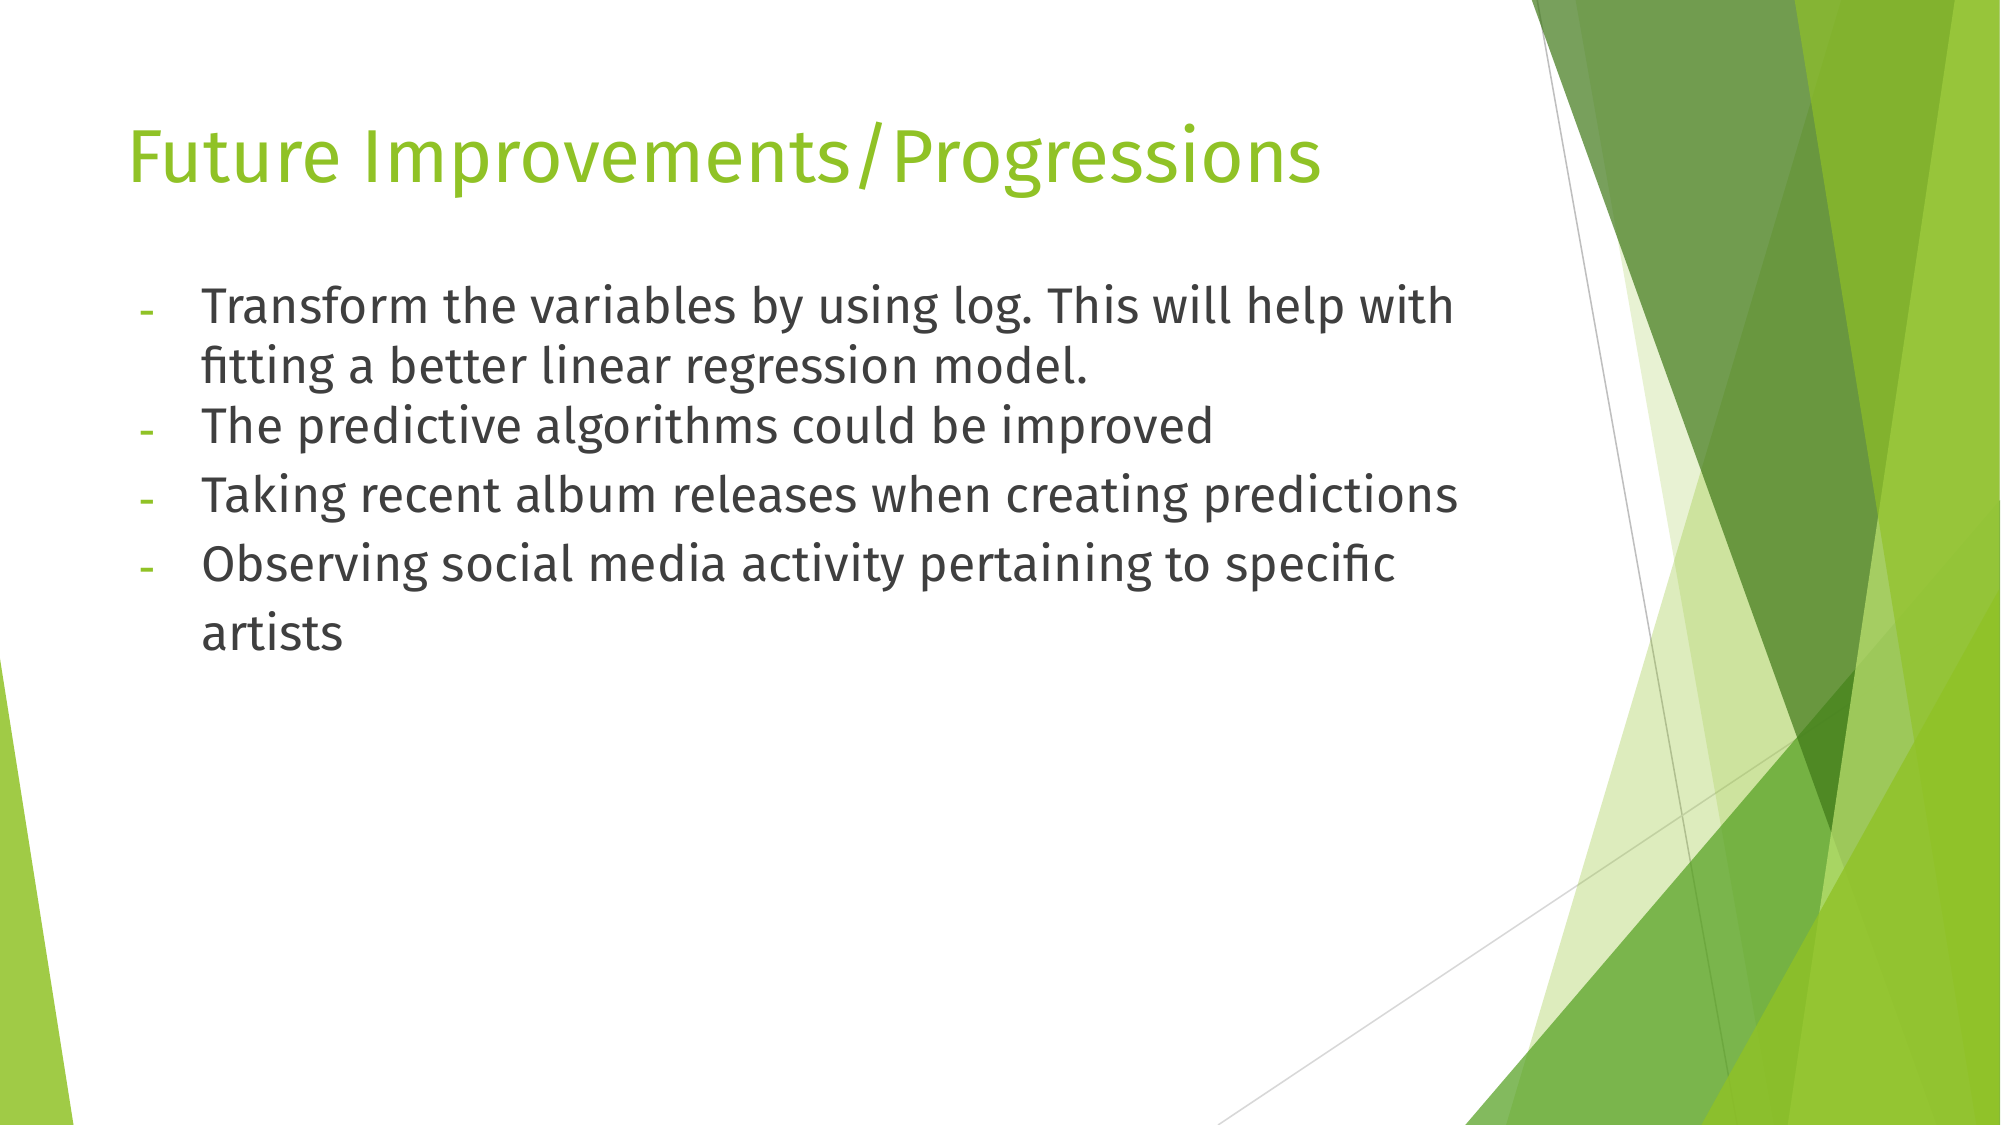

# Future Improvements/Progressions
Transform the variables by using log. This will help with fitting a better linear regression model.
The predictive algorithms could be improved
Taking recent album releases when creating predictions
Observing social media activity pertaining to specific artists